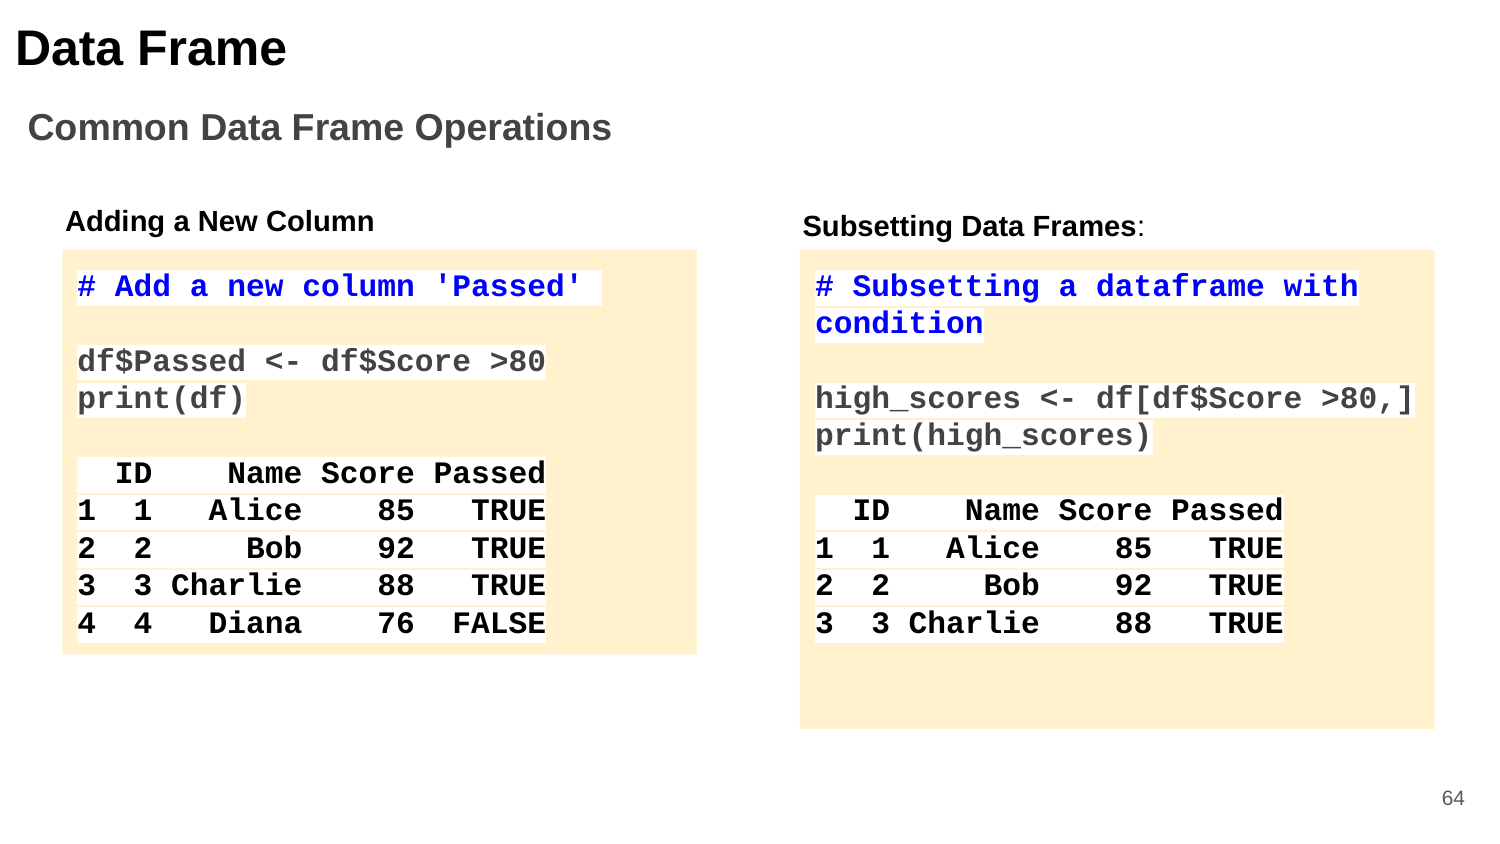

Data Frame
Common Data Frame Operations
Adding a New Column
Subsetting Data Frames:
# Add a new column 'Passed'

df$Passed <- df$Score >80 print(df)

  ID    Name Score Passed
1  1   Alice    85   TRUE
2  2     Bob    92   TRUE
3  3 Charlie    88   TRUE
4  4   Diana    76  FALSE
# Subsetting a dataframe with condition

high_scores <- df[df$Score >80,]
print(high_scores)

  ID    Name Score Passed
1  1   Alice    85   TRUE
2  2     Bob    92   TRUE
3  3 Charlie    88   TRUE

64